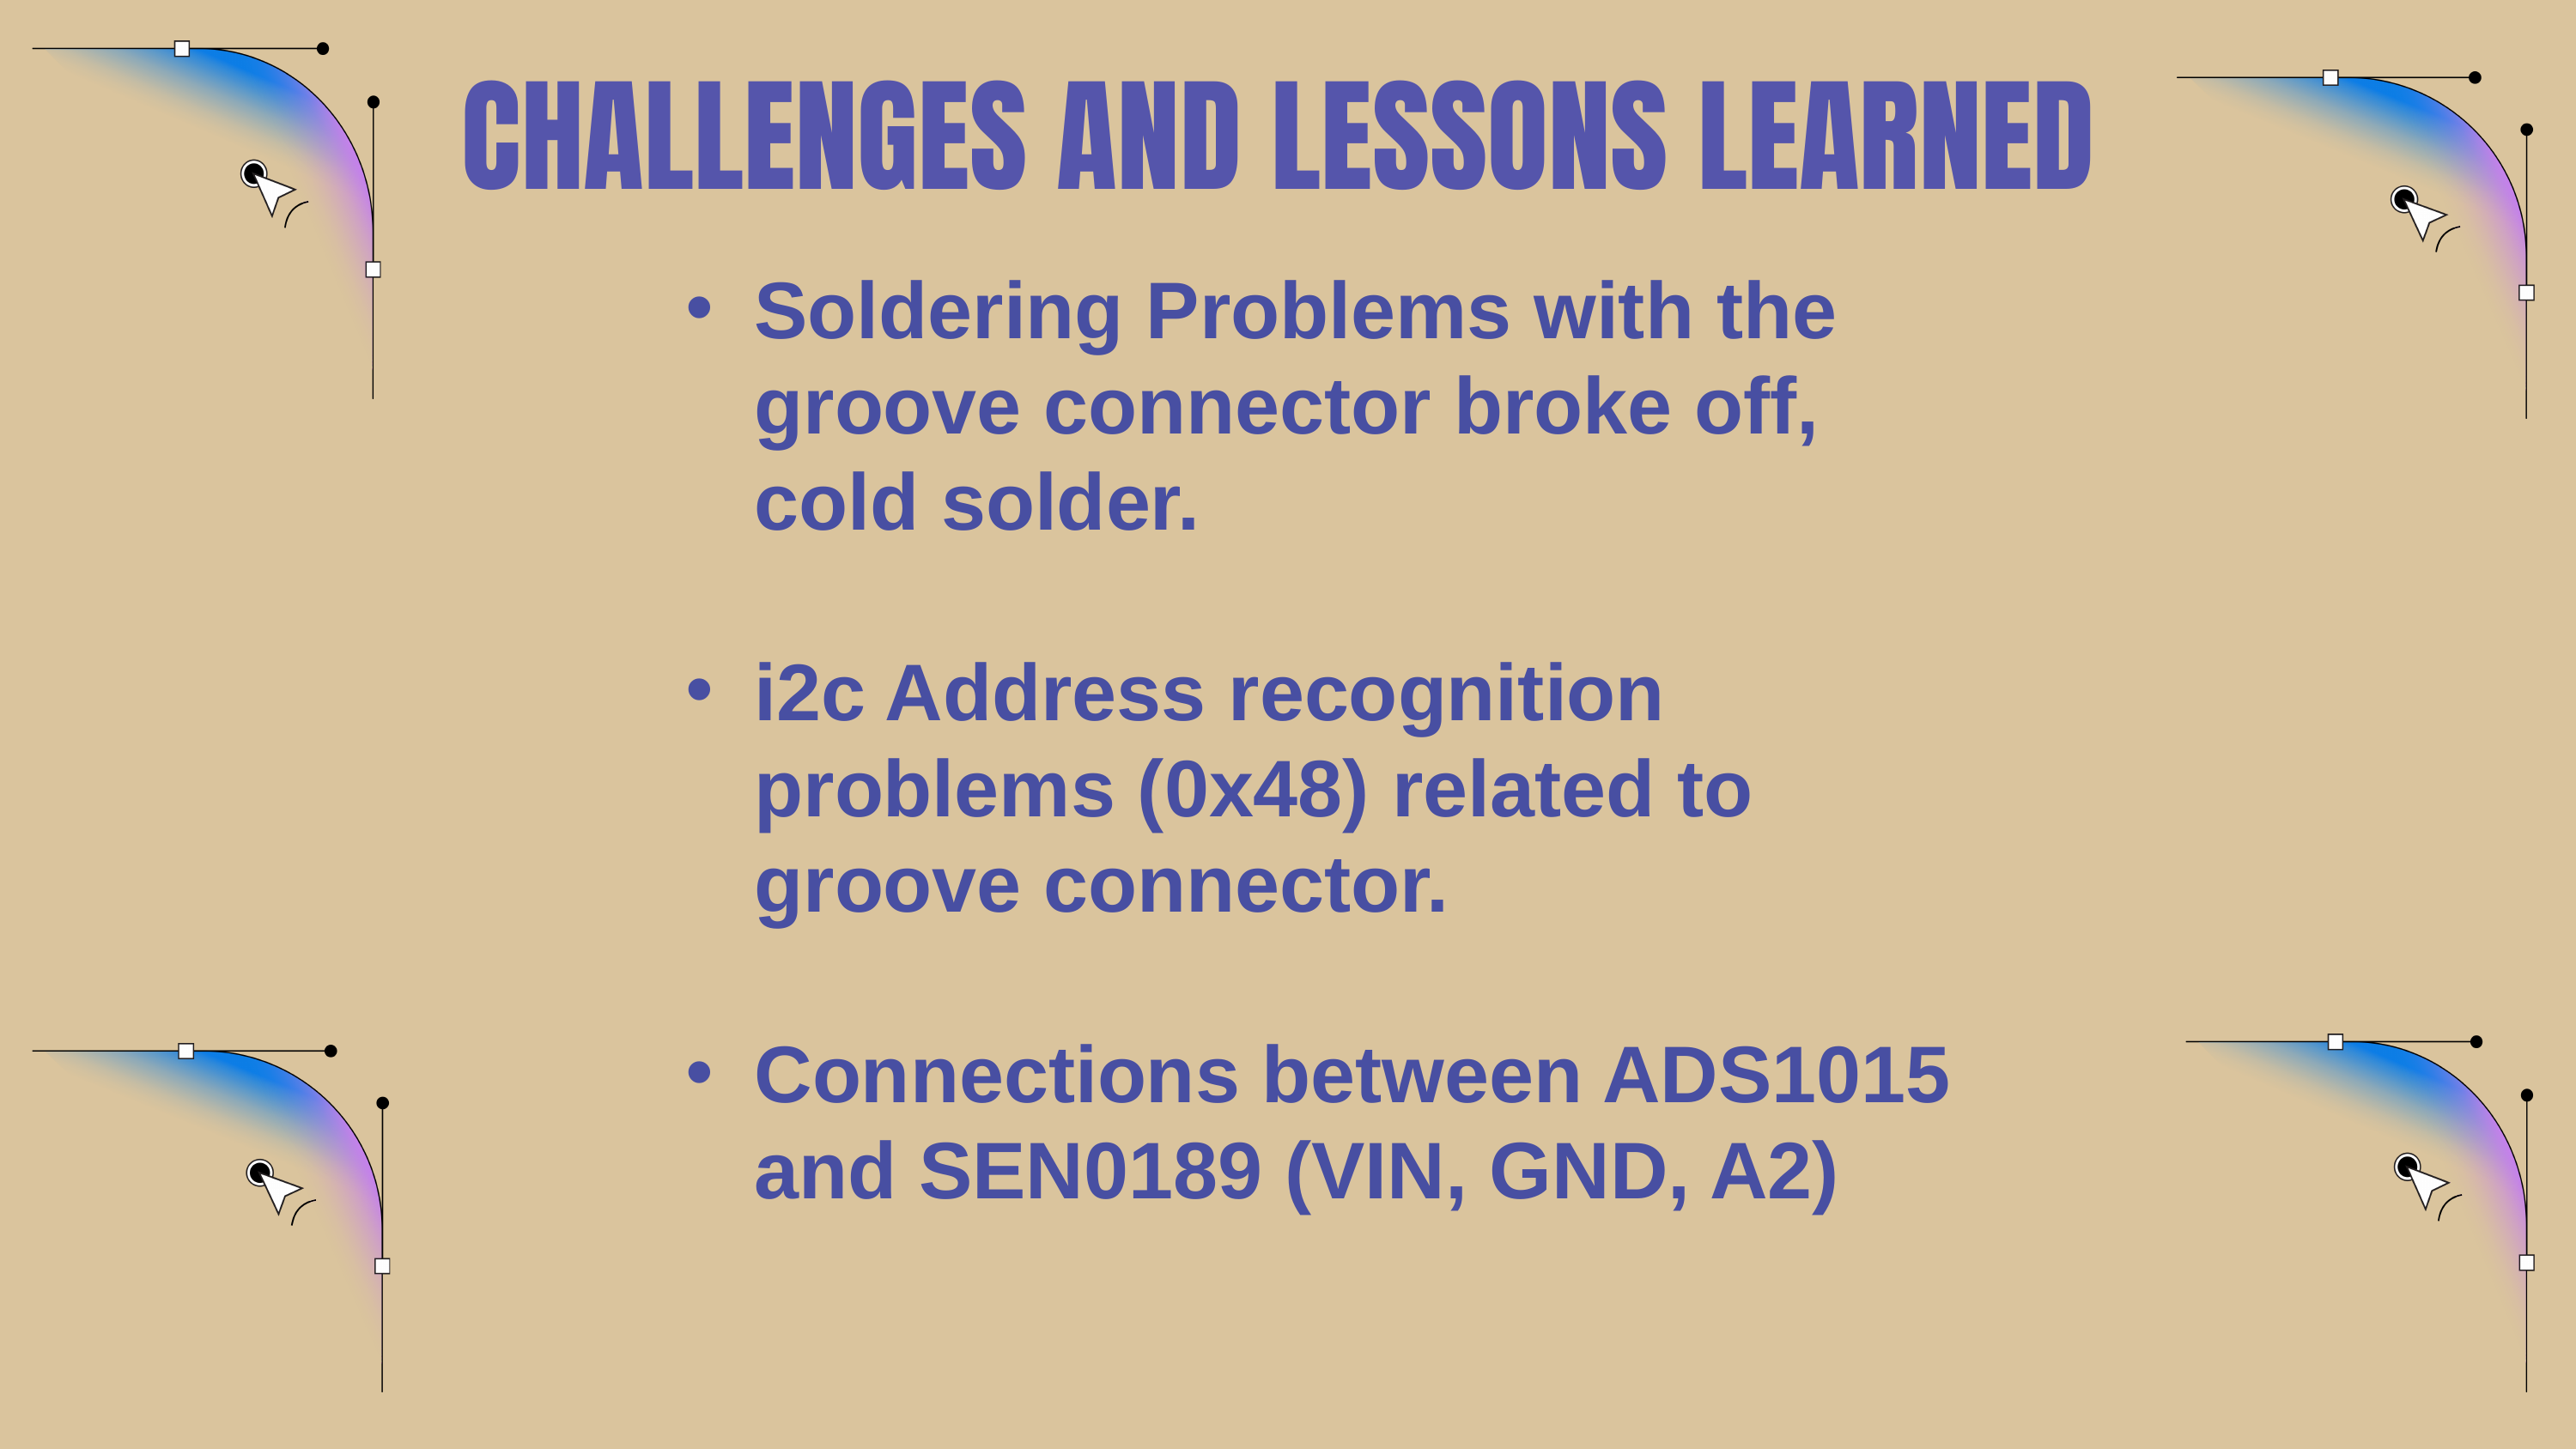

CHALLENGES AND LESSONS LEARNED
Soldering Problems with the groove connector broke off, cold solder.

i2c Address recognition problems (0x48) related to groove connector.

Connections between ADS1015 and SEN0189 (VIN, GND, A2)